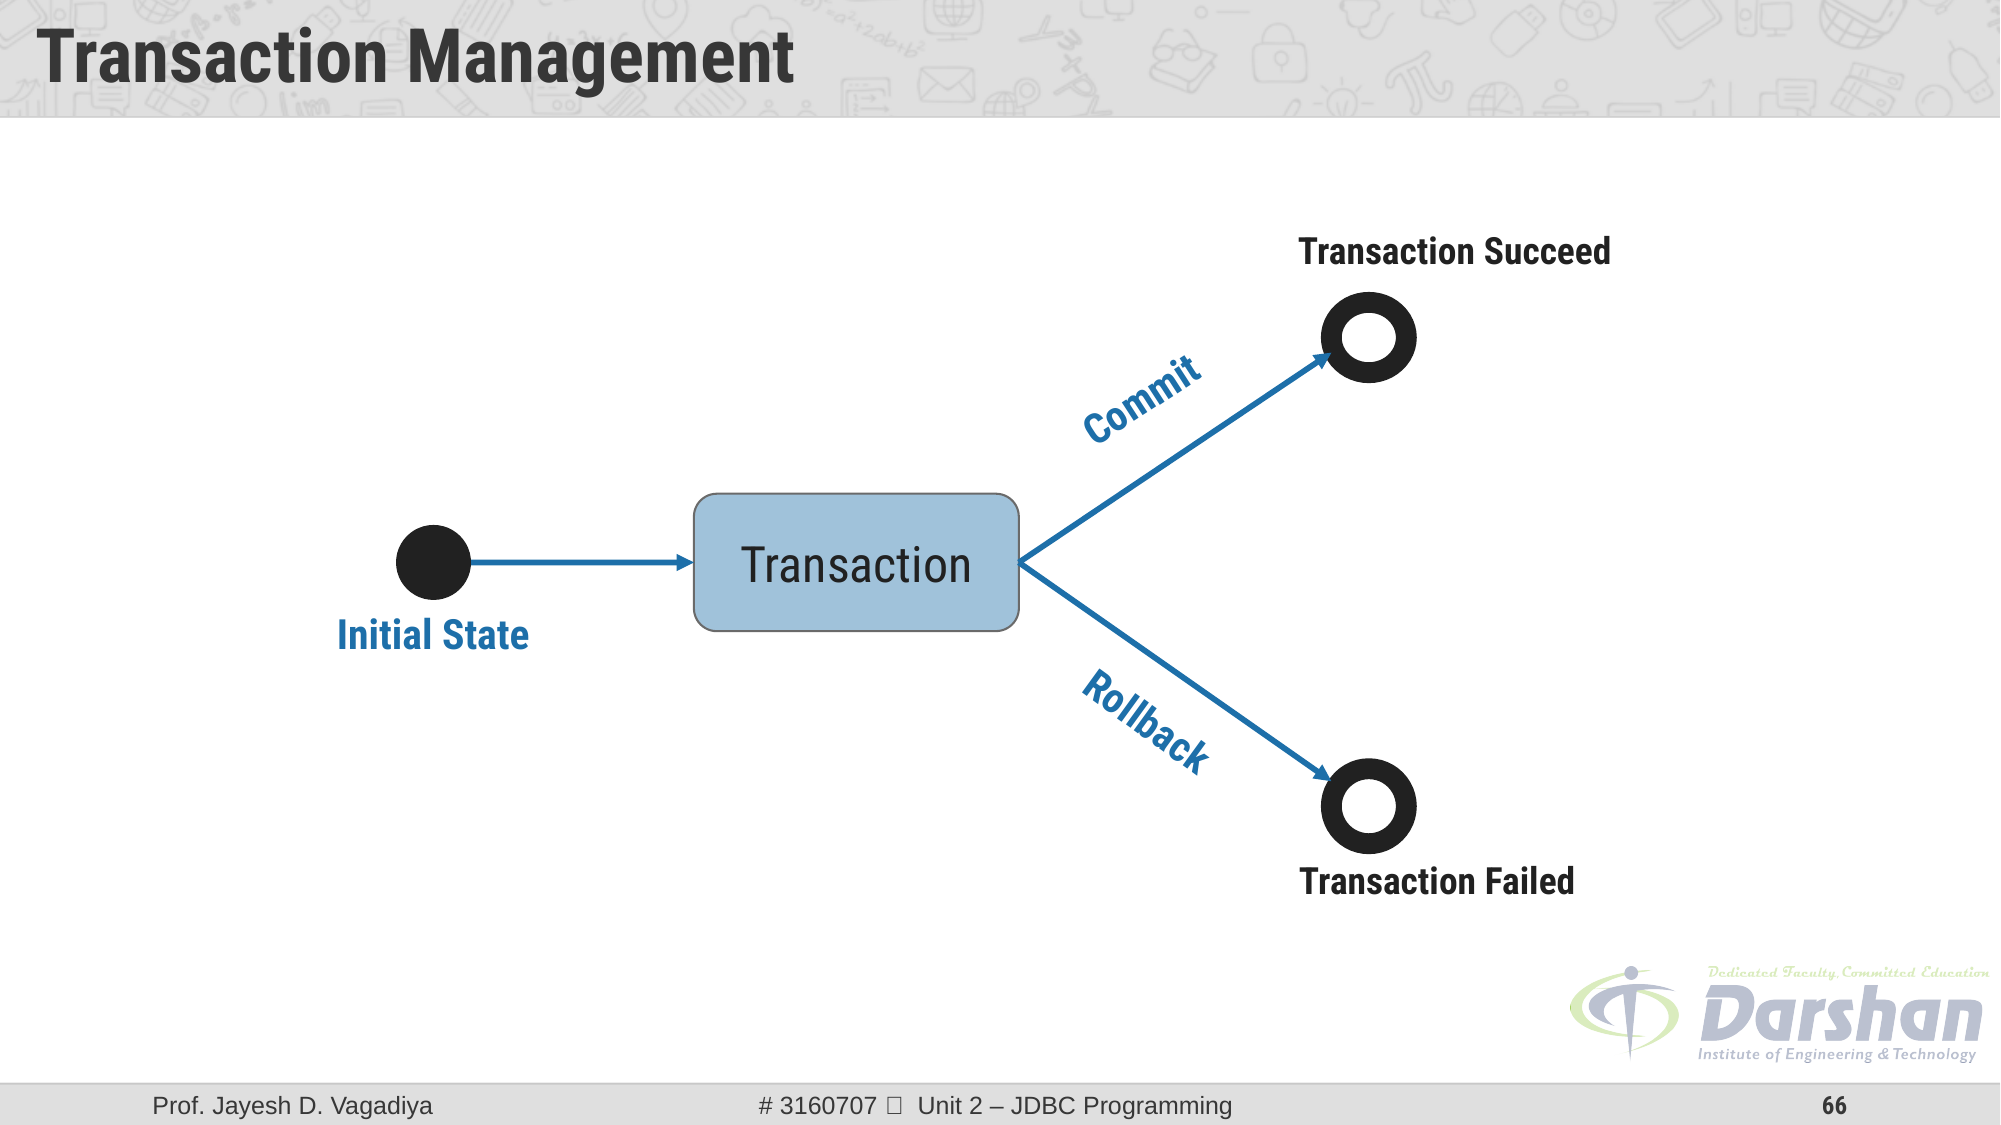

# Transaction Management
Transaction Succeed

Commit
Transaction

Initial State
Rollback

Transaction Failed